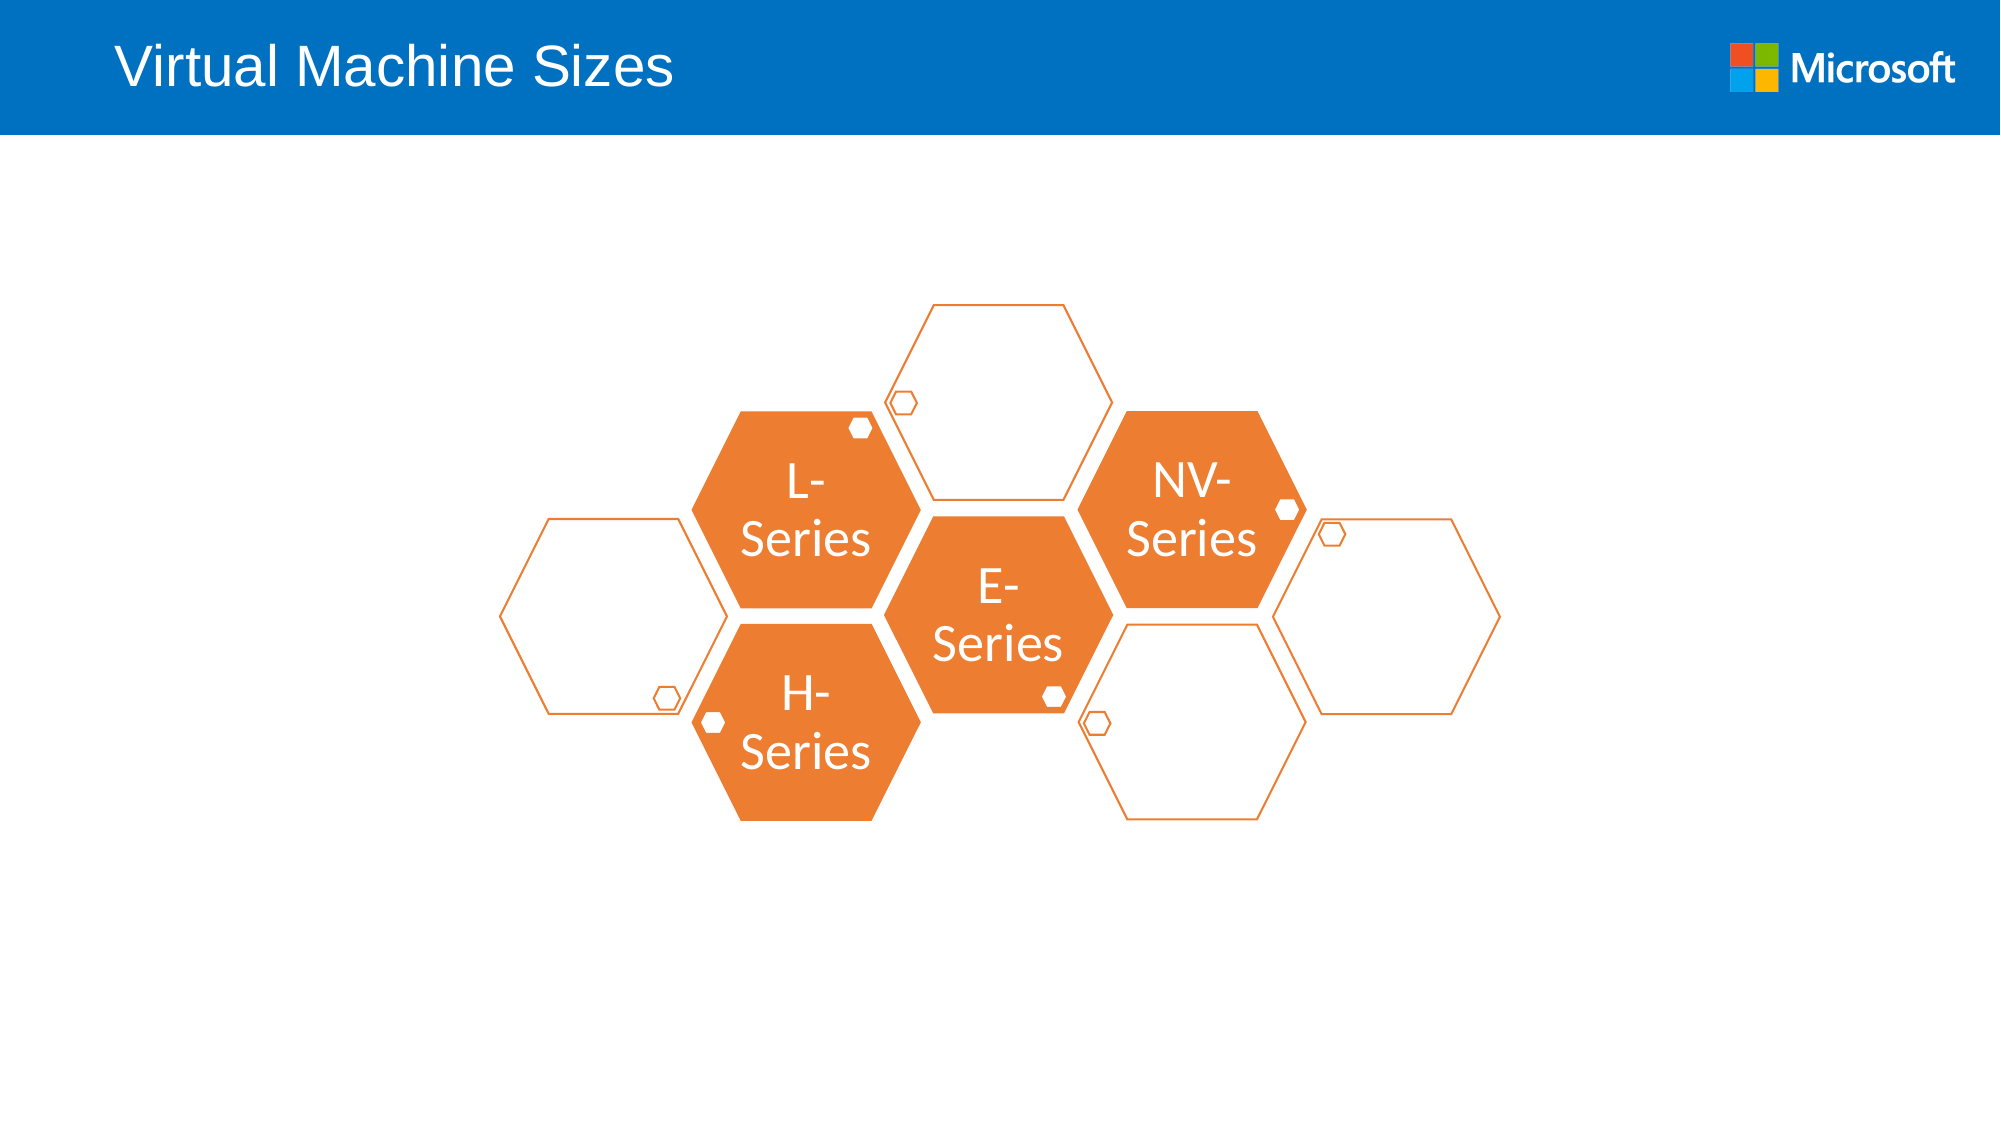

# Virtual Machine Sizes
H-Series
E-Series
L-Series
NV-Series